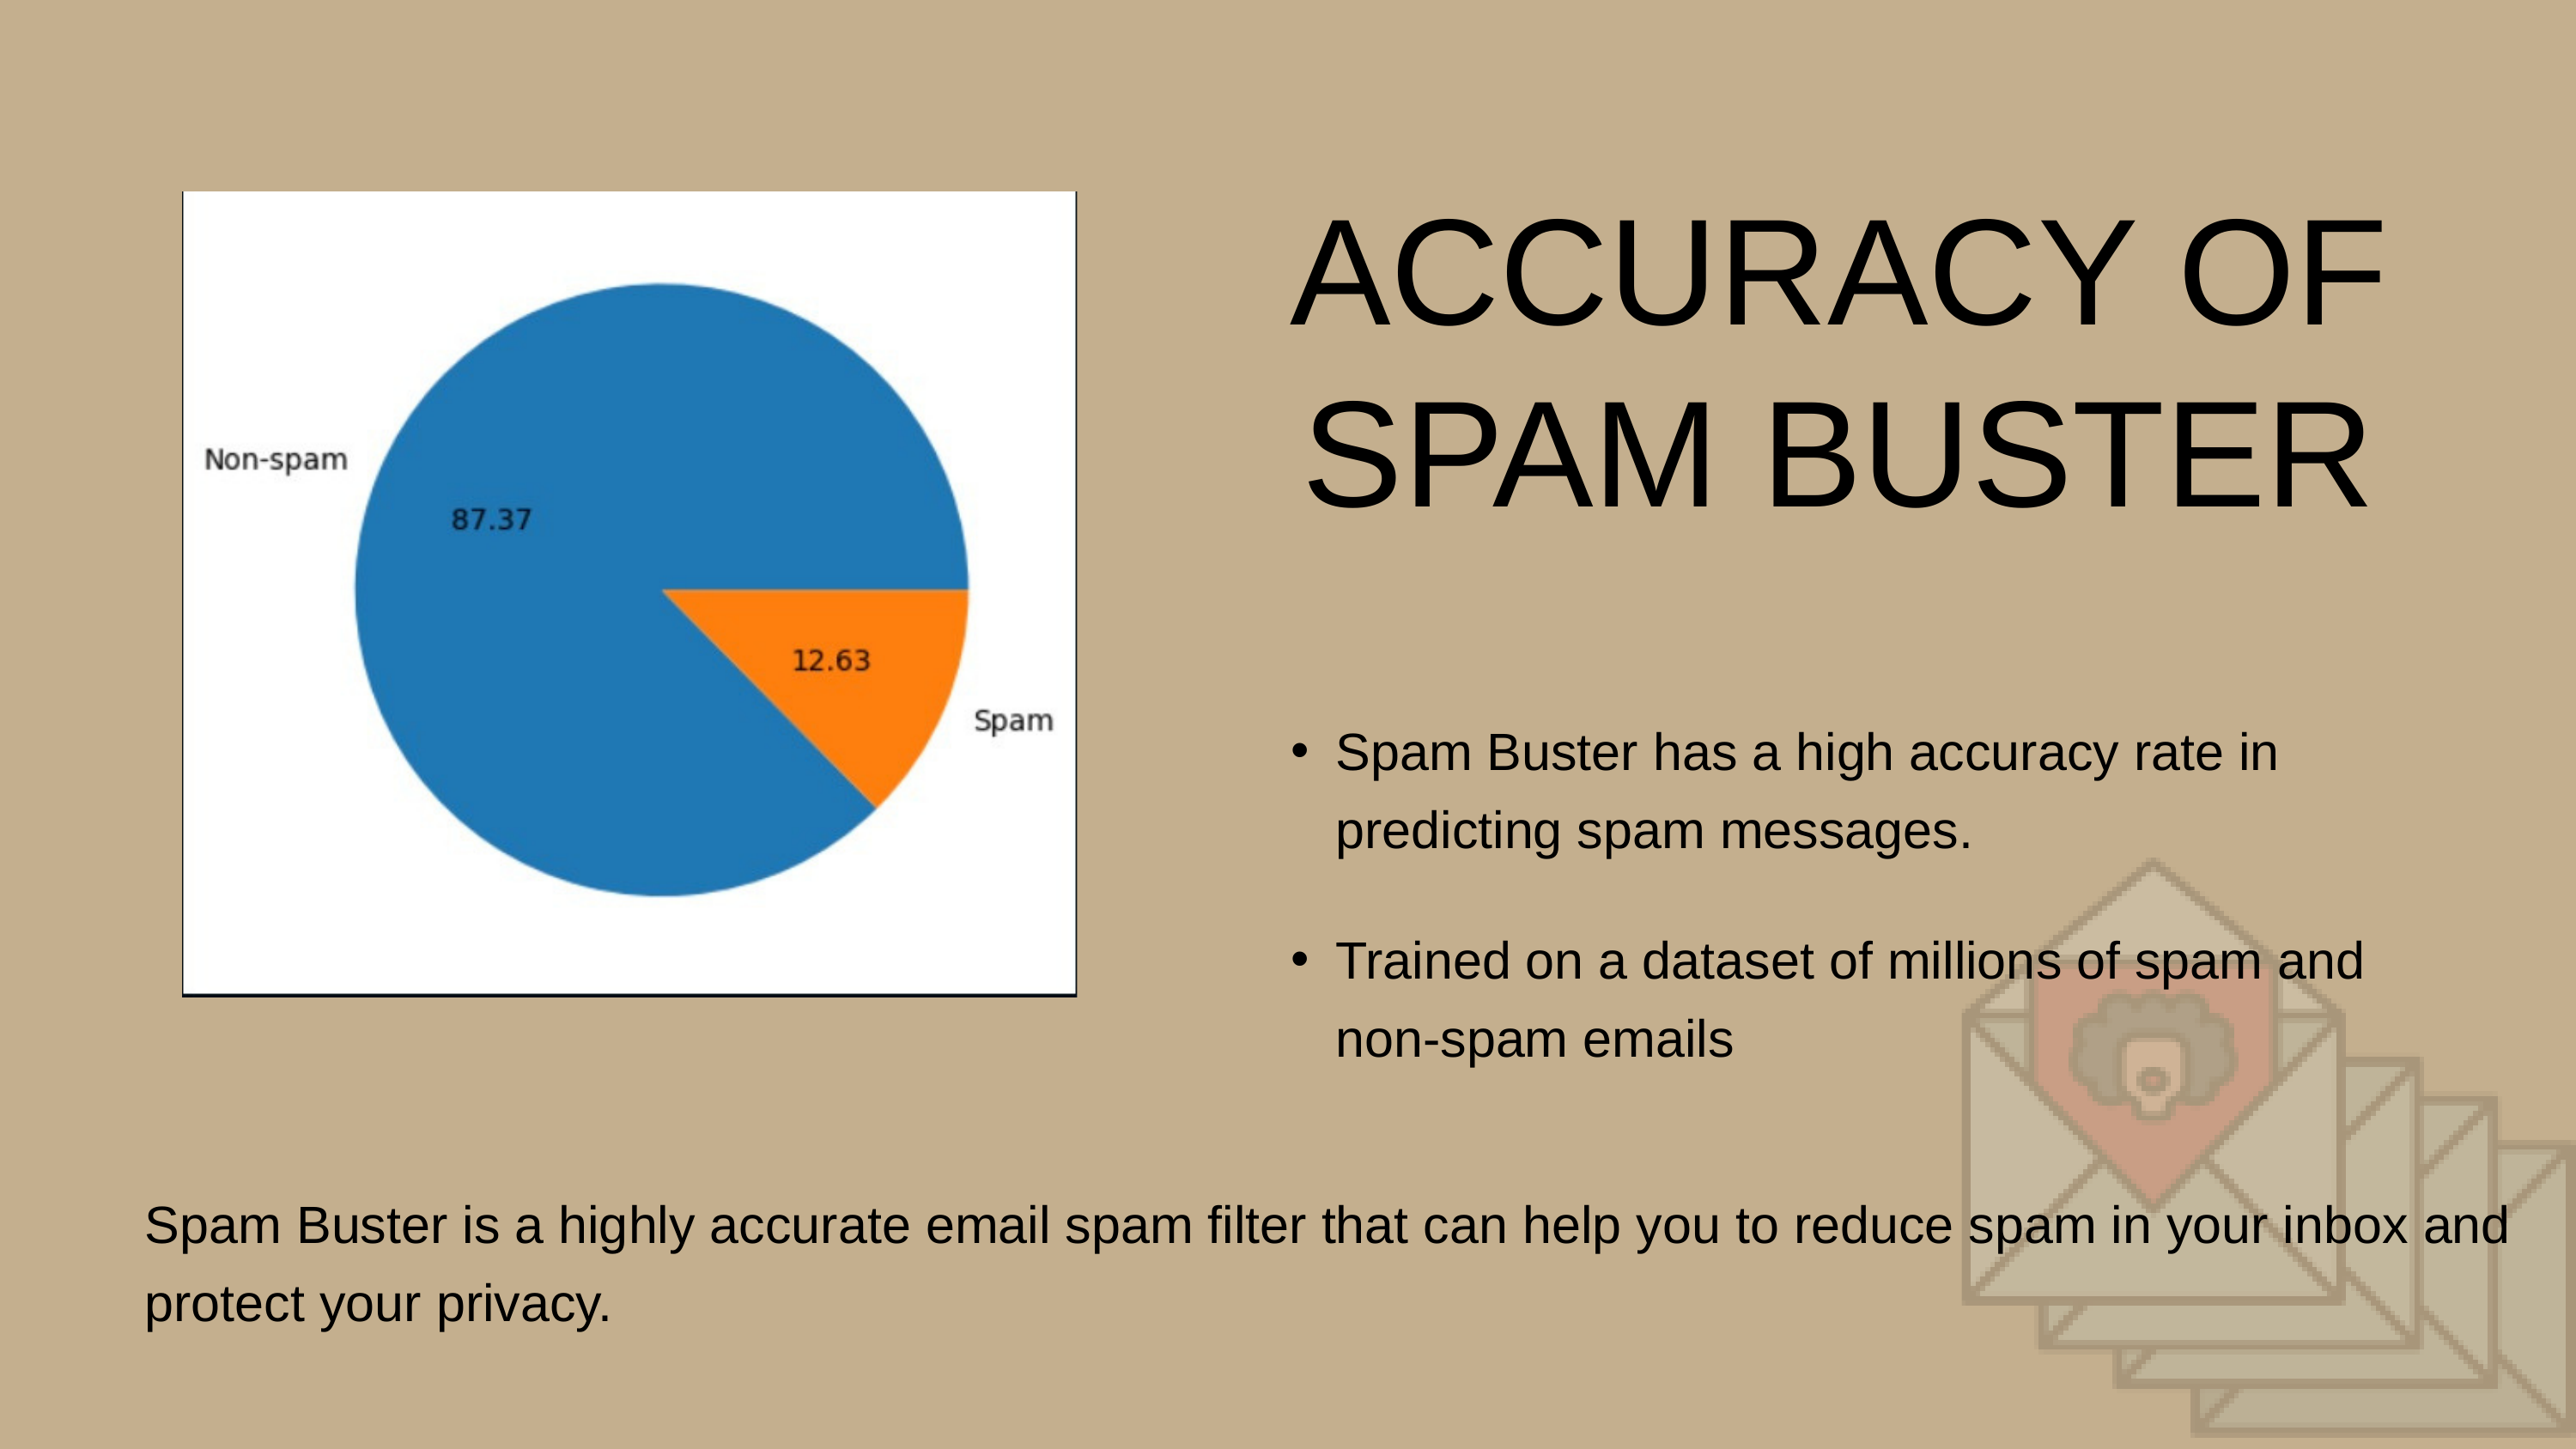

ACCURACY OF SPAM BUSTER

Spam Buster has a high accuracy rate in predicting spam messages.

Trained on a dataset of millions of spam and non-spam emails
Spam Buster is a highly accurate email spam filter that can help you to reduce spam in your inbox and protect your privacy.